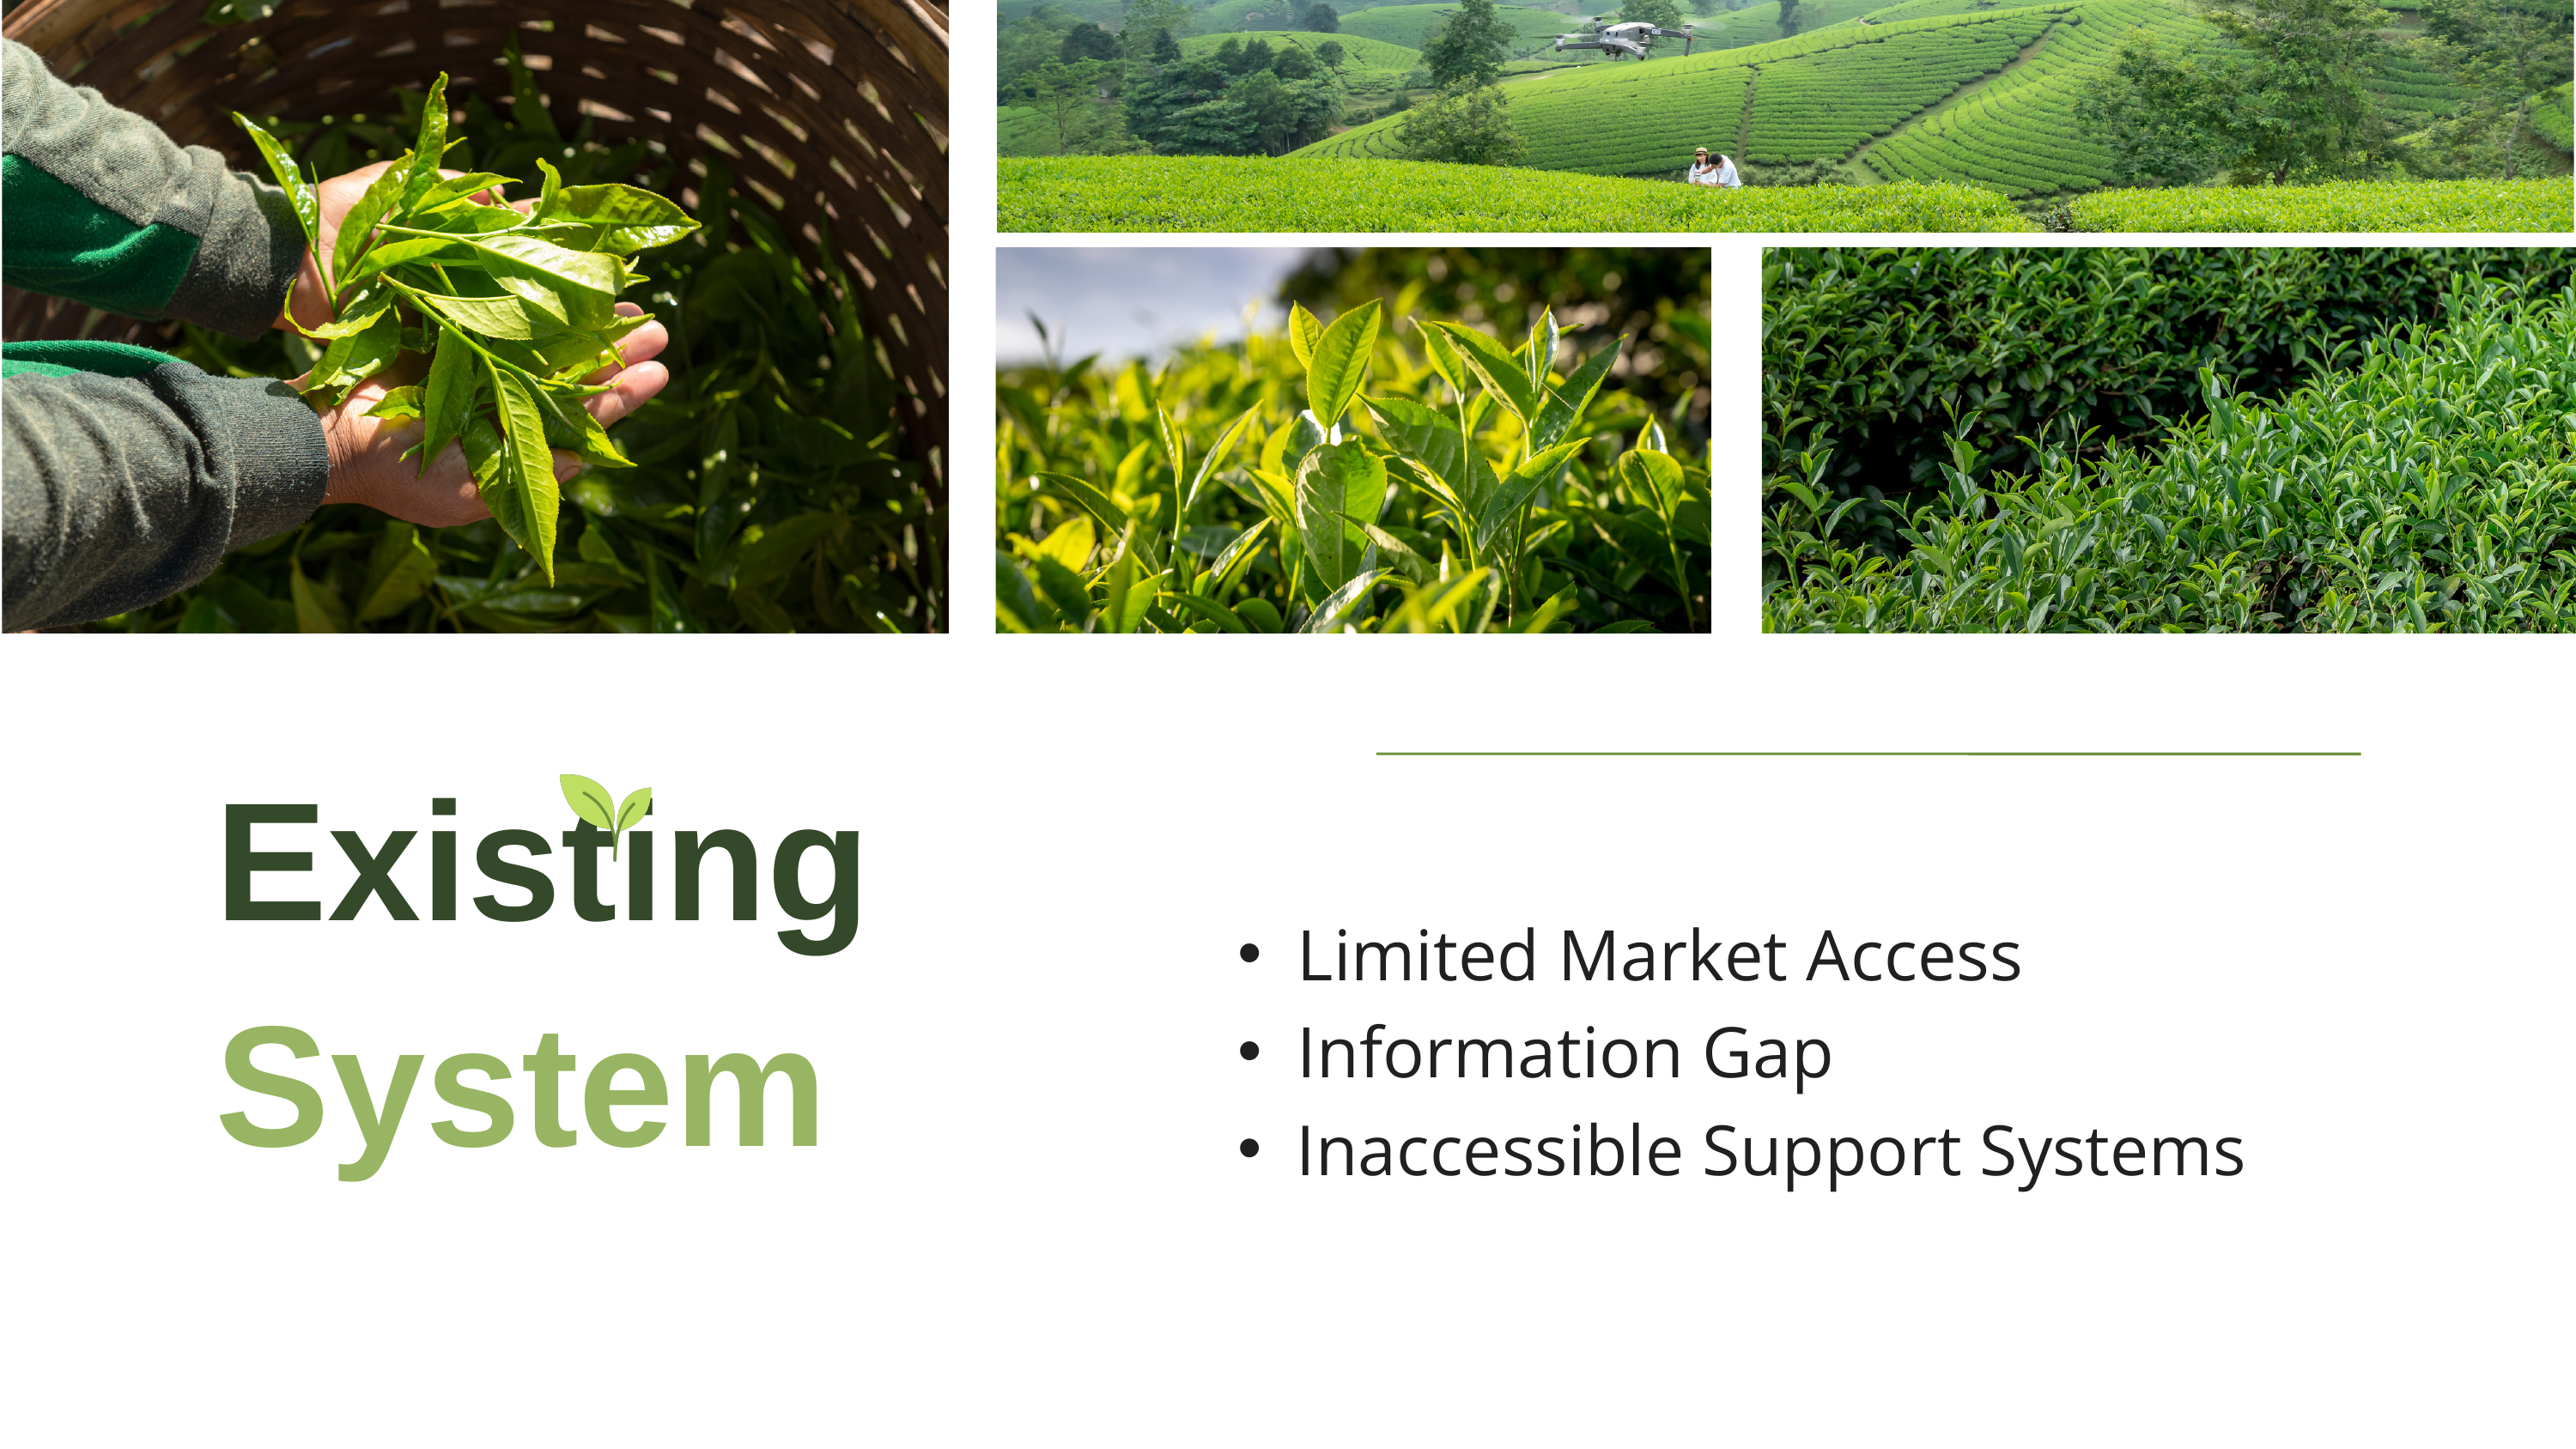

Existing

Limited Market Access
Information Gap
Inaccessible Support Systems
System